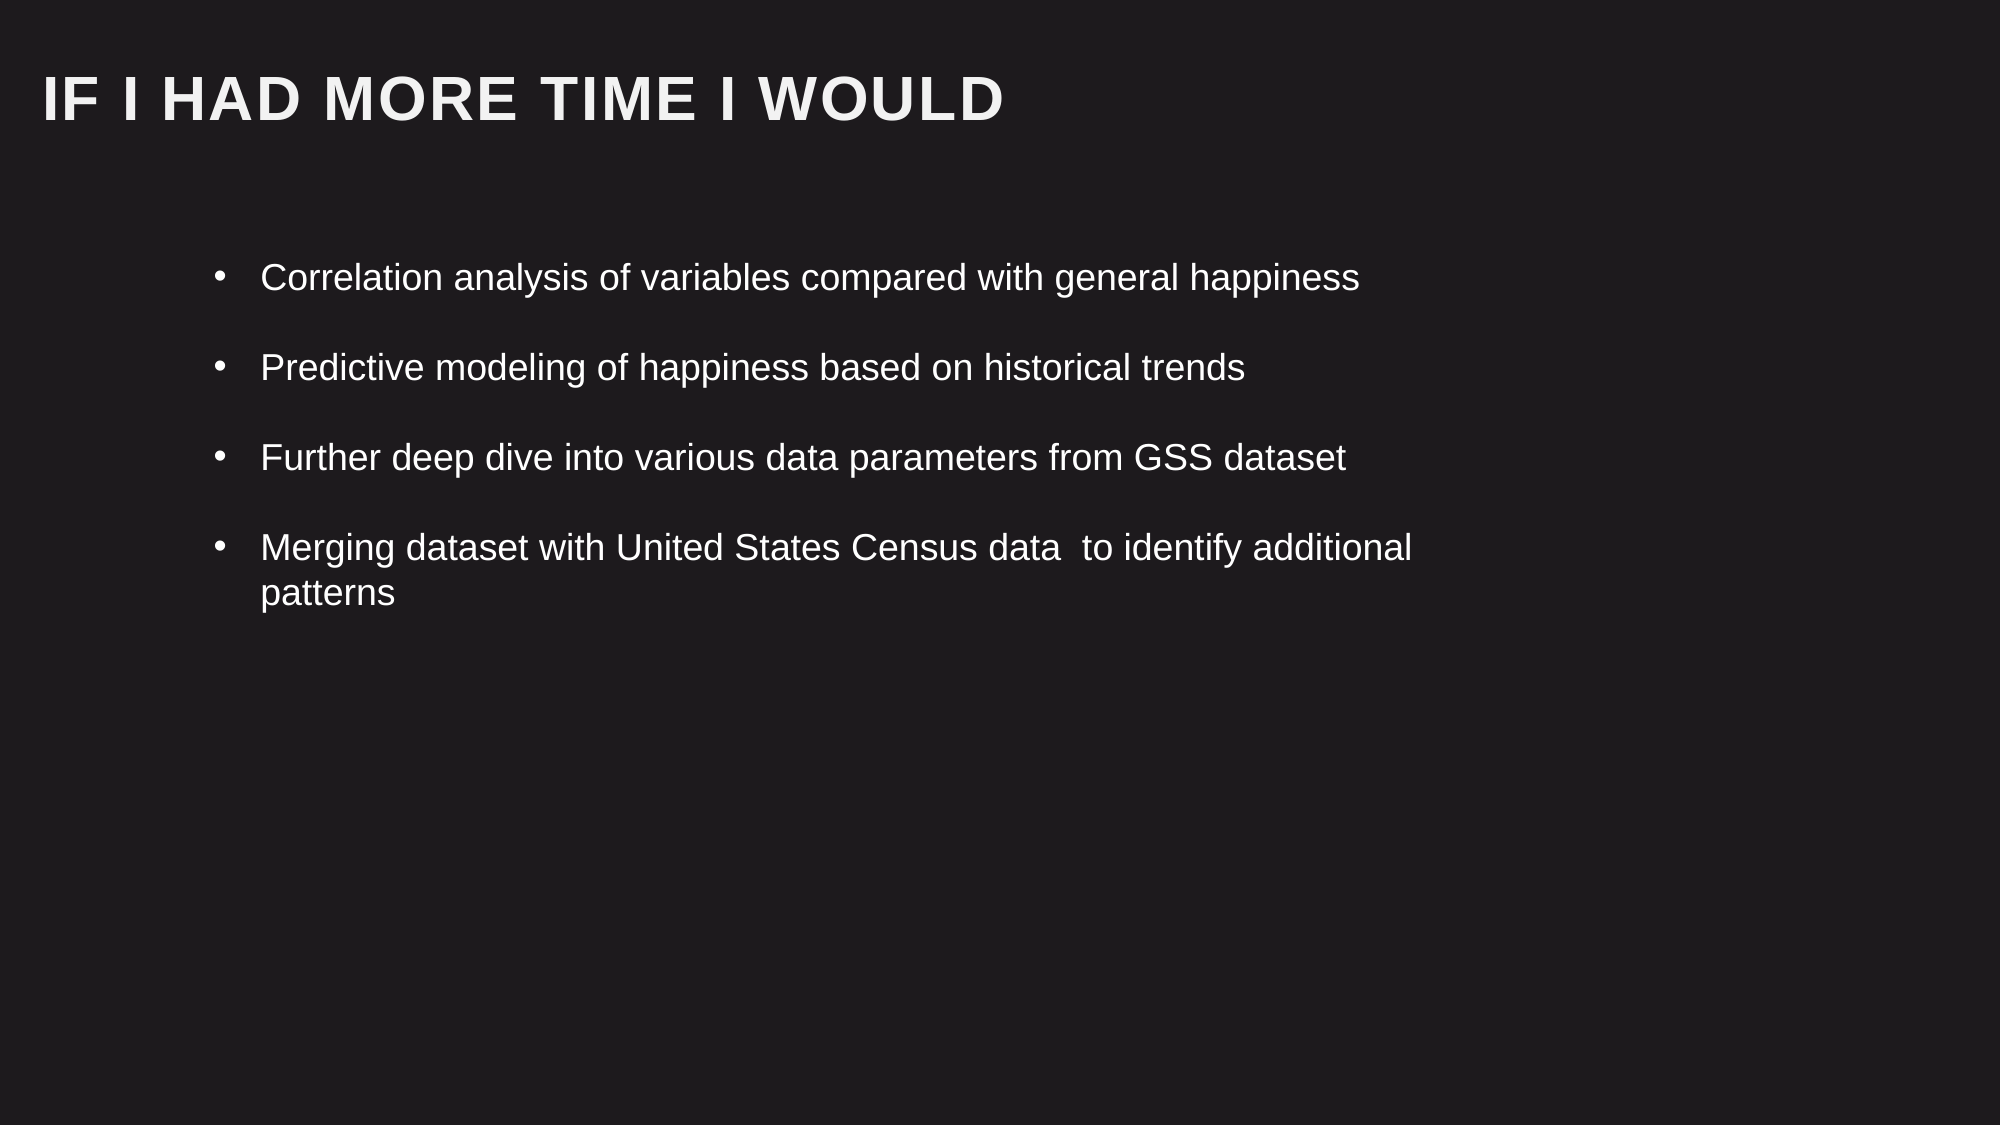

IF I HAD MORE TIME I would
Correlation analysis of variables compared with general happiness

Predictive modeling of happiness based on historical trends

Further deep dive into various data parameters from GSS dataset

Merging dataset with United States Census data  to identify additional patterns